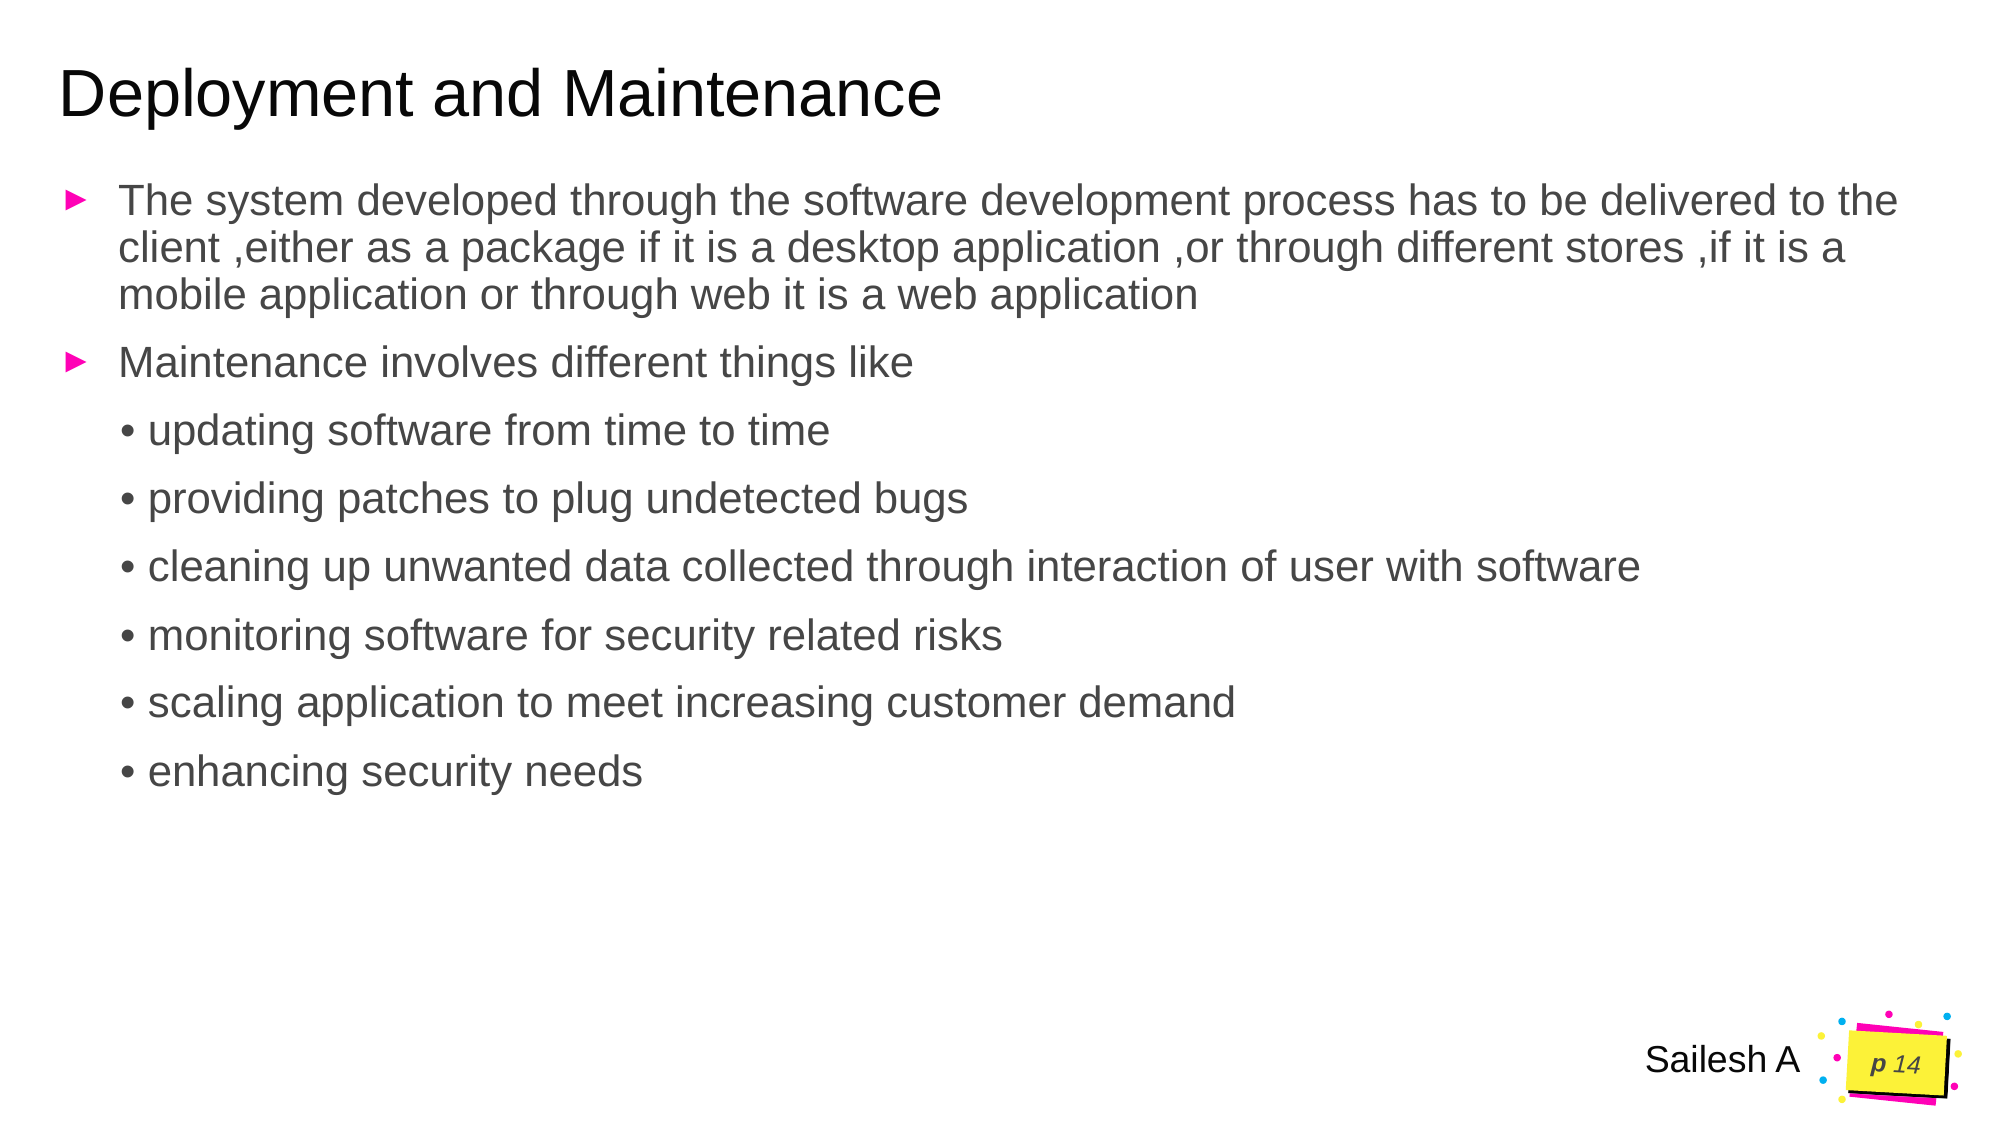

# Deployment and Maintenance
The system developed through the software development process has to be delivered to the client ,either as a package if it is a desktop application ,or through different stores ,if it is a mobile application or through web it is a web application
Maintenance involves different things like
     • updating software from time to time
     • providing patches to plug undetected bugs
     • cleaning up unwanted data collected through interaction of user with software
     • monitoring software for security related risks
     • scaling application to meet increasing customer demand
     • enhancing security needs

p 14